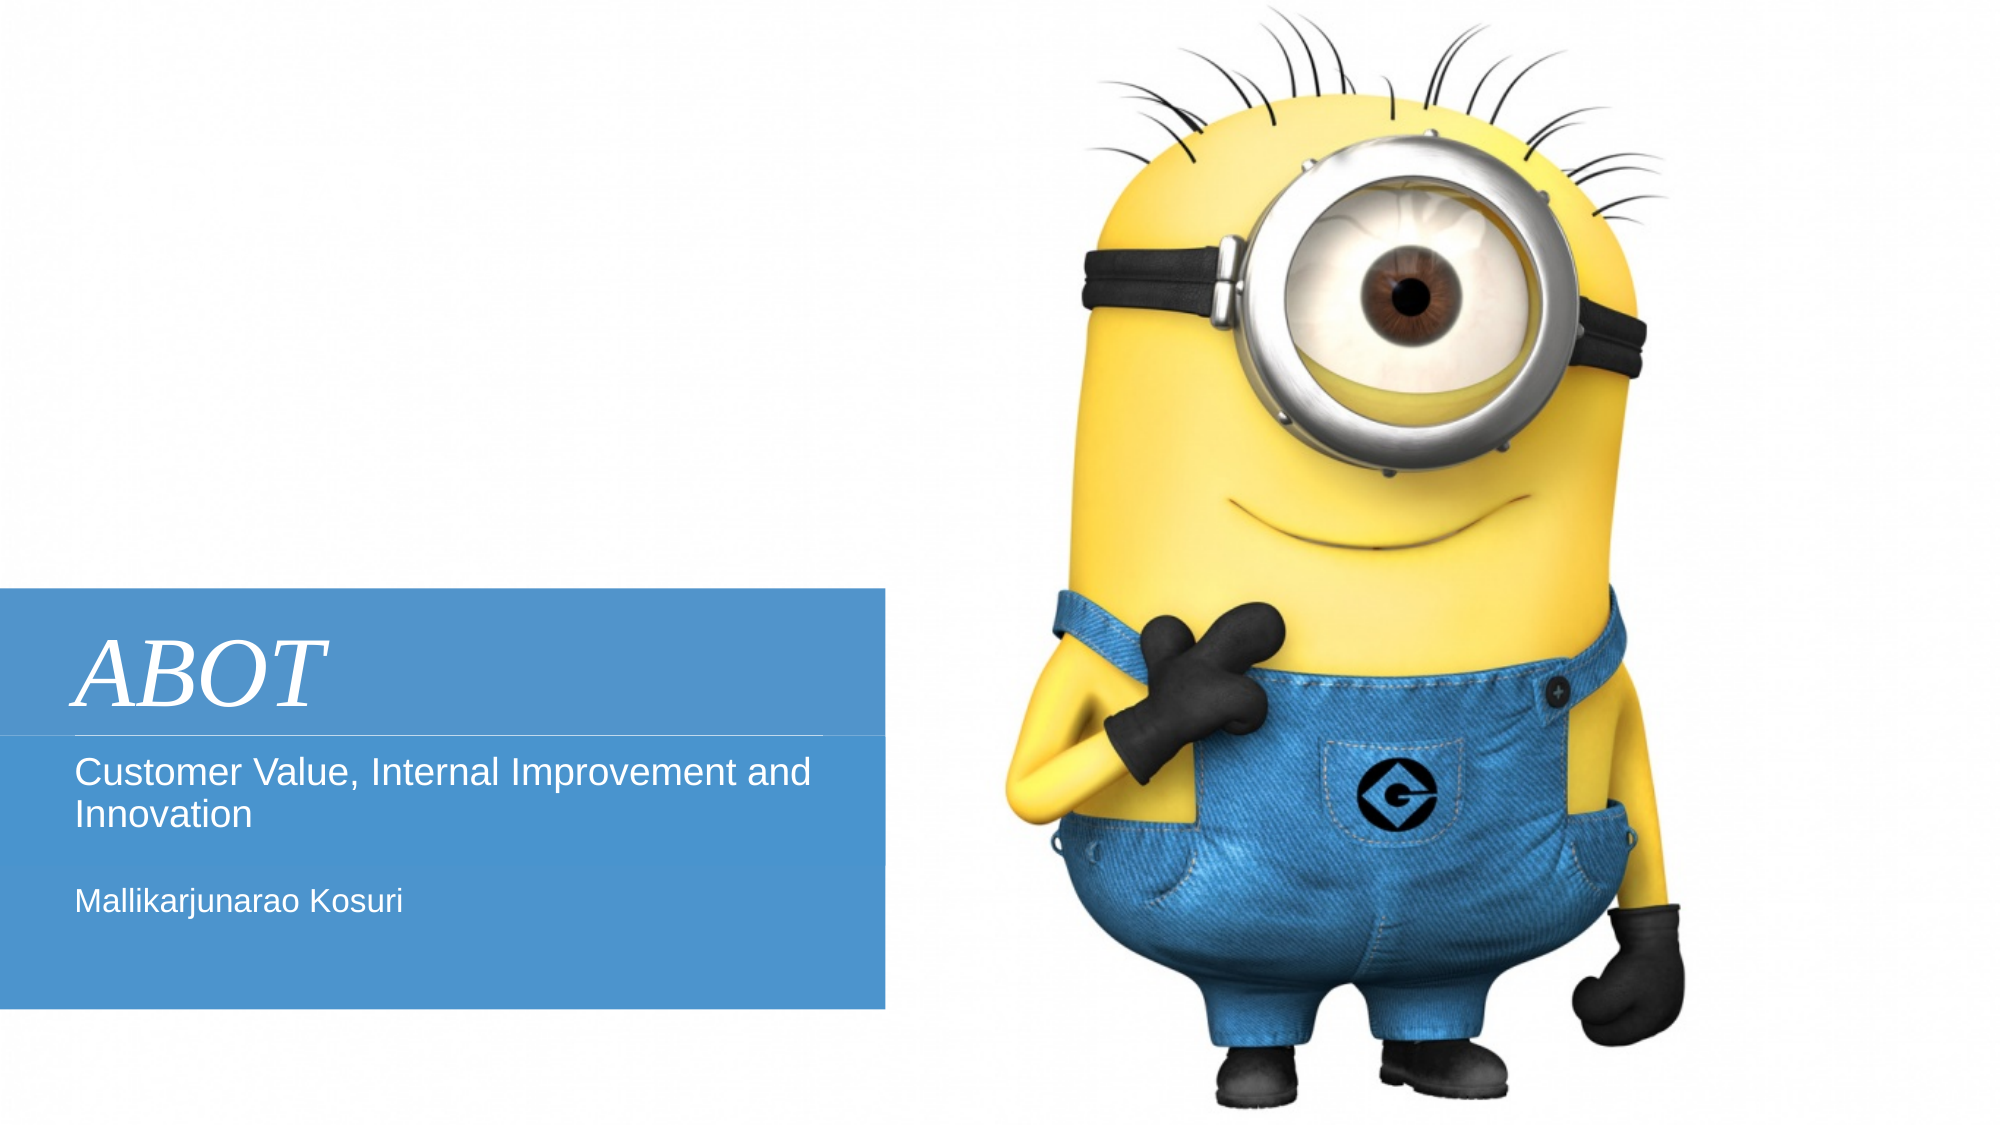

# abot
Customer Value, Internal Improvement and Innovation

Mallikarjunarao Kosuri